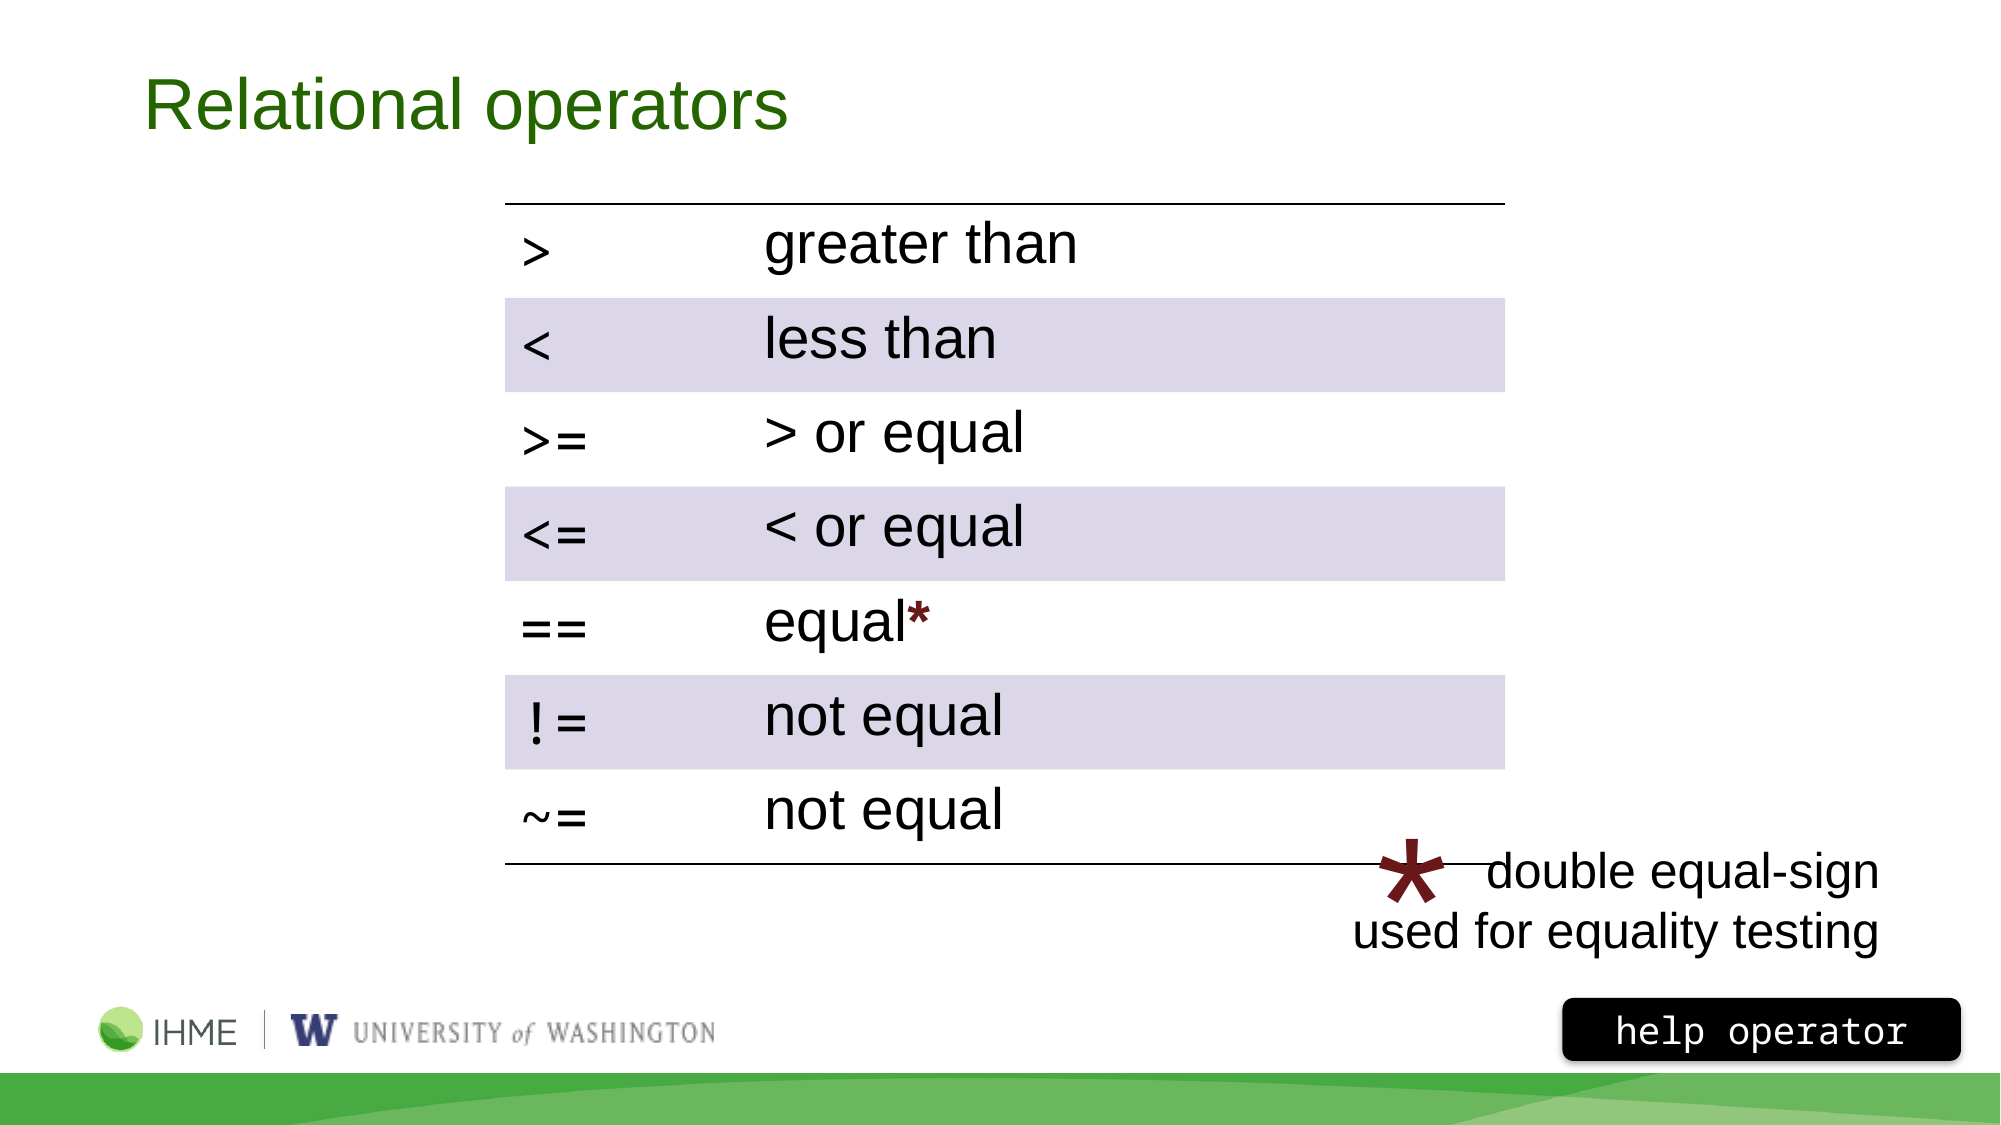

Relational operators
| > | greater than |
| --- | --- |
| < | less than |
| >= | > or equal |
| <= | < or equal |
| == | equal\* |
| != | not equal |
| ~= | not equal |
*
double equal-sign
used for equality testing

help operator